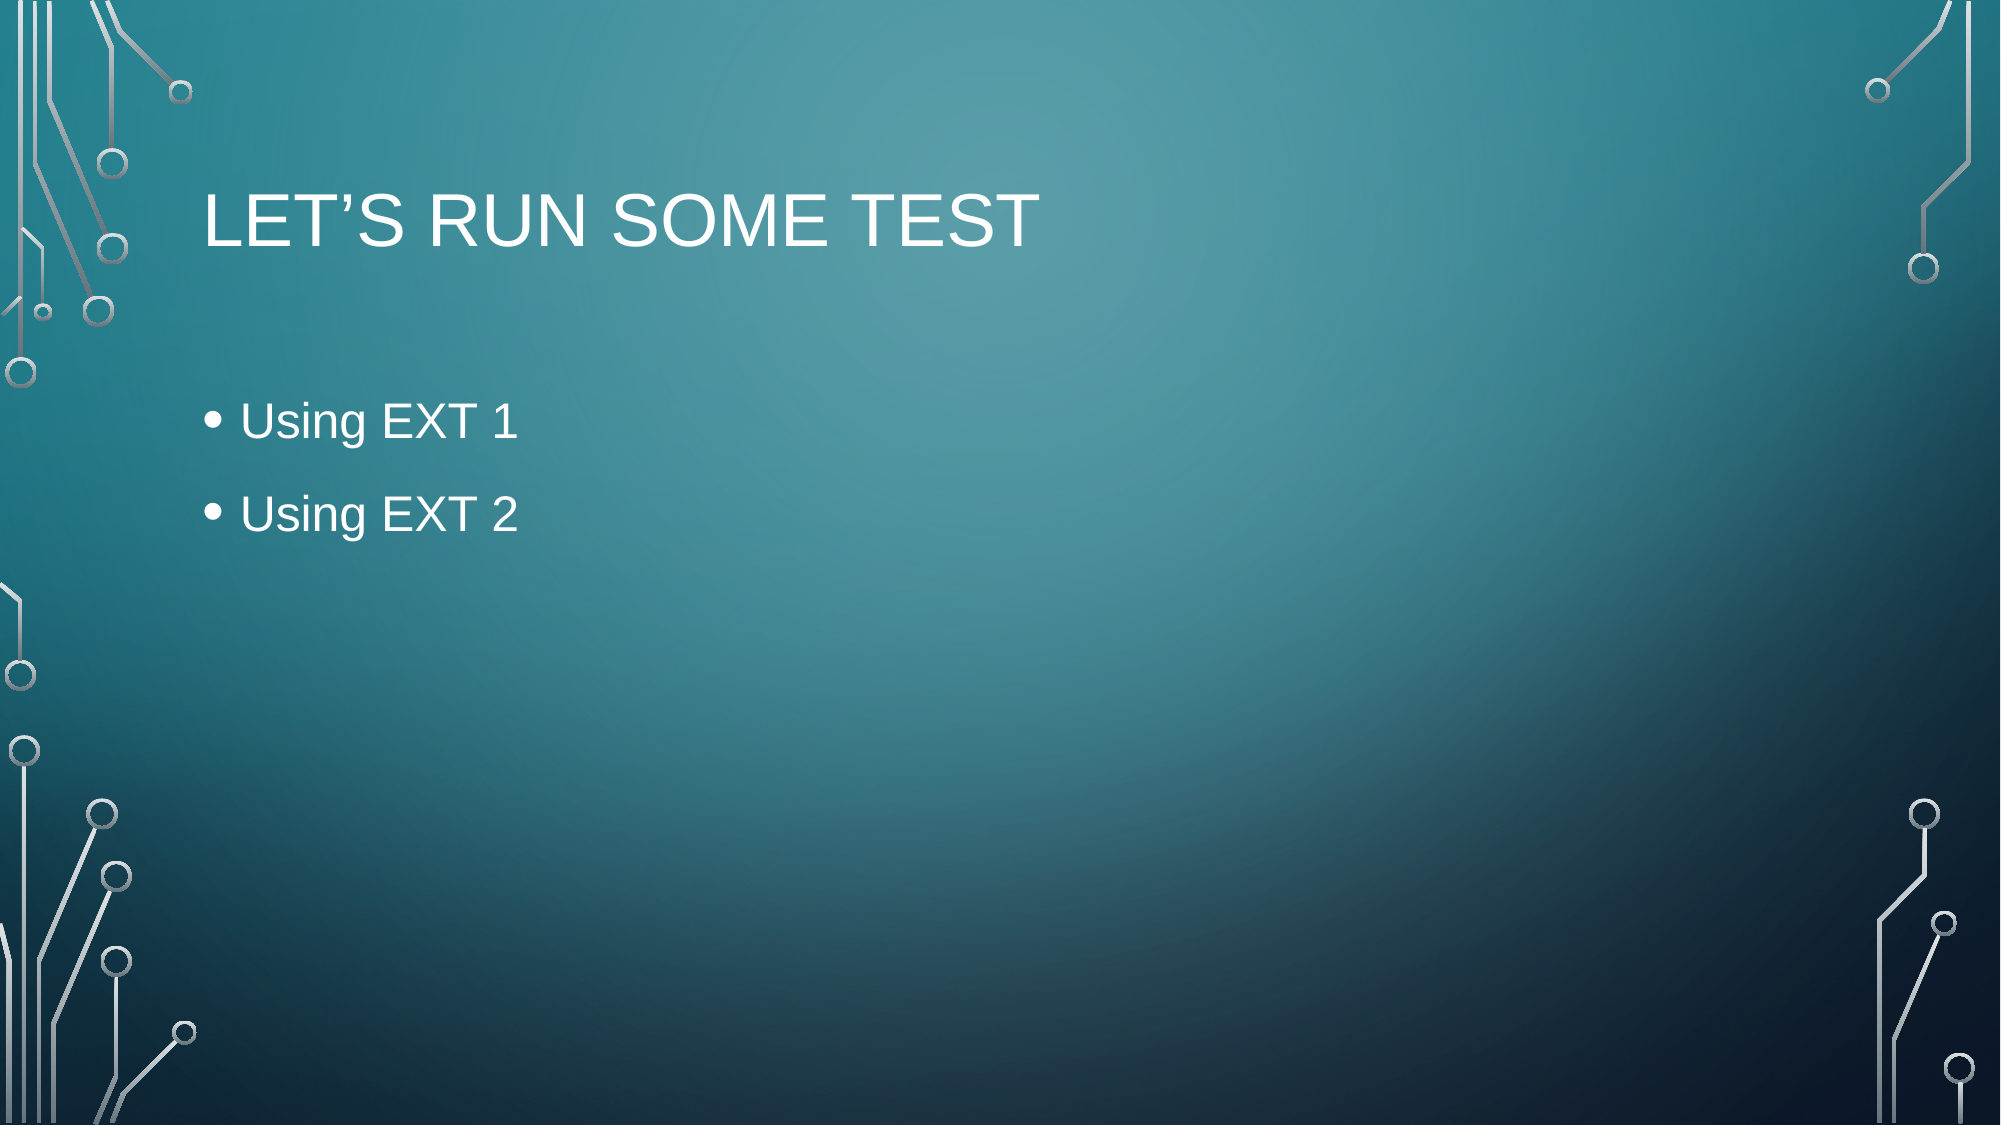

# Let’s run some test
Using EXT 1
Using EXT 2